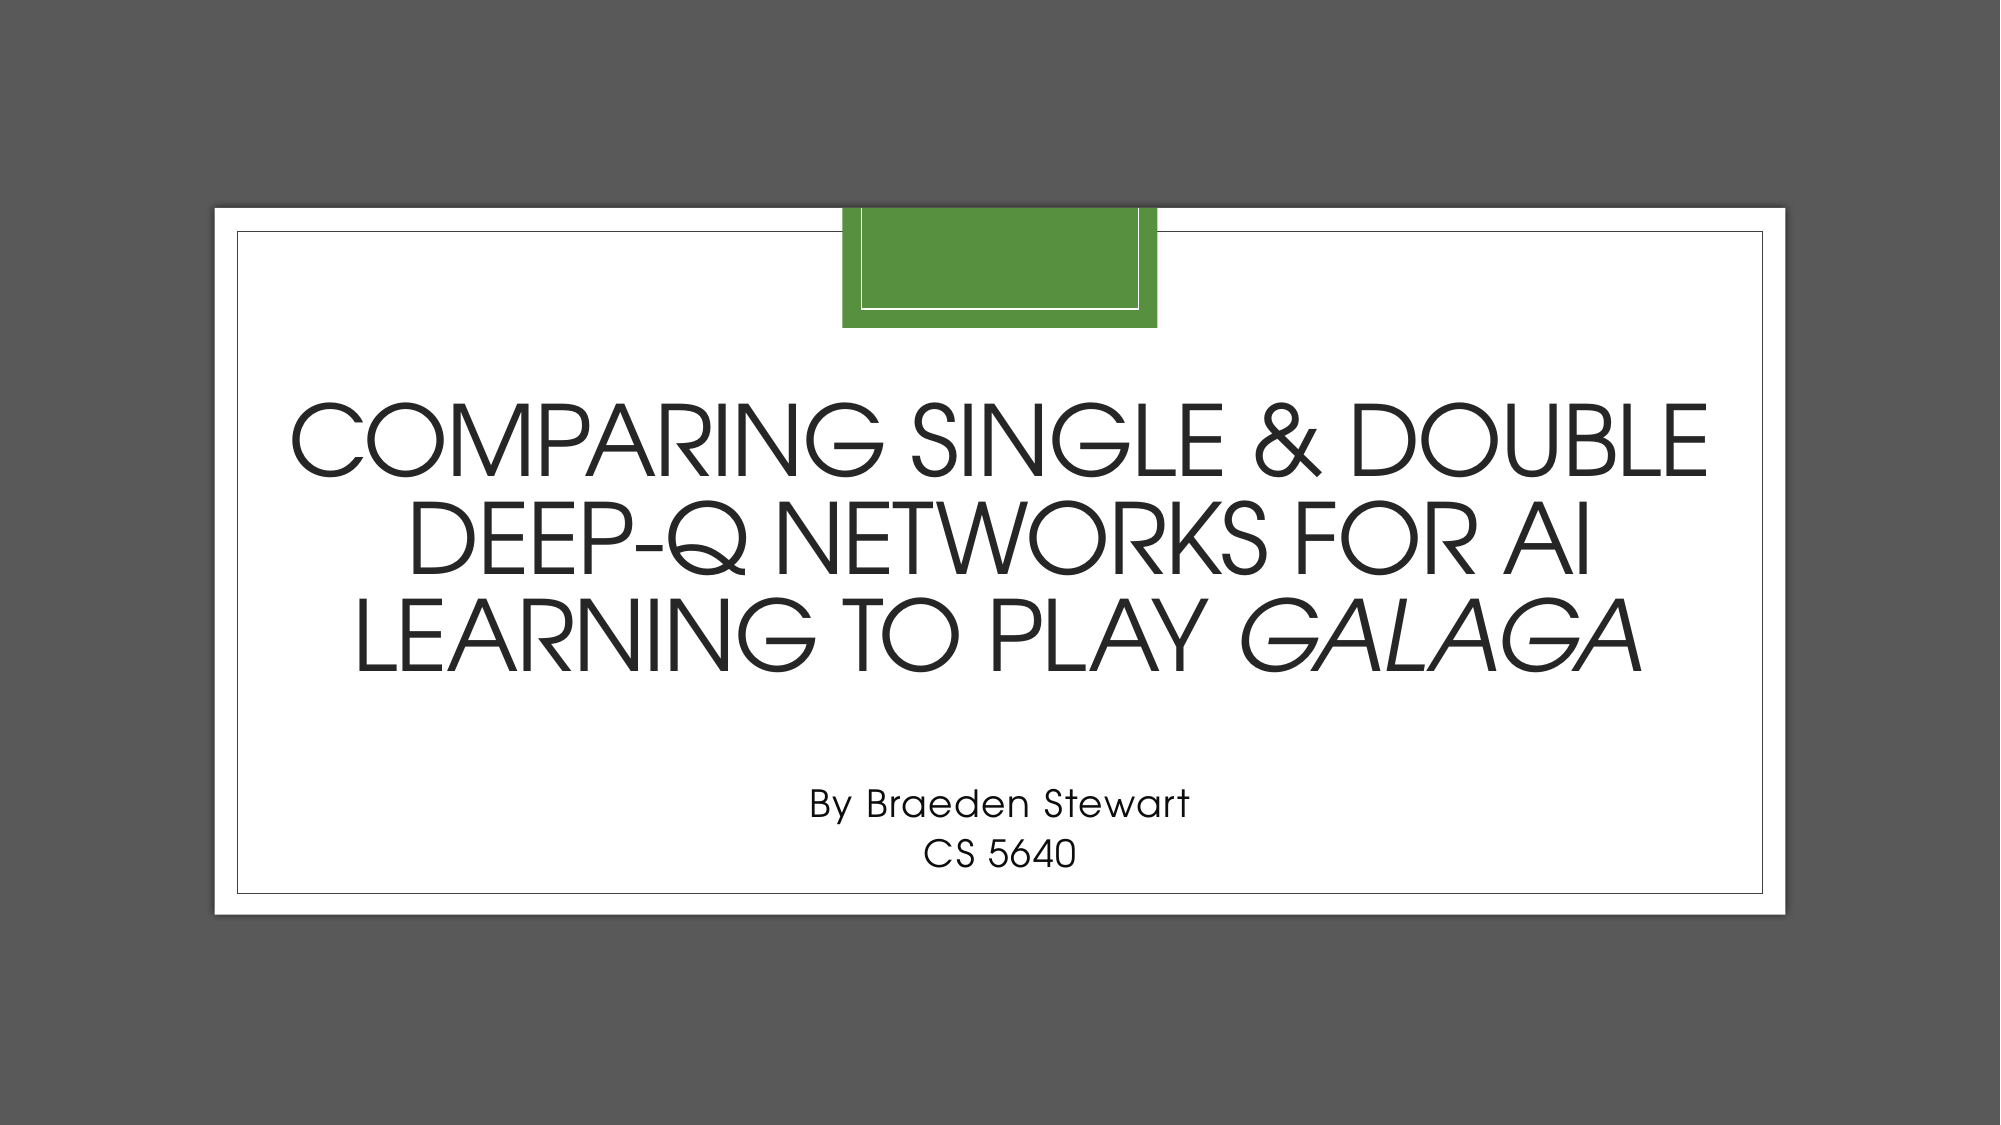

# Comparing SINGLE & Double Deep-Q Networks for AI Learning to Play GALAGA
By Braeden Stewart
CS 5640